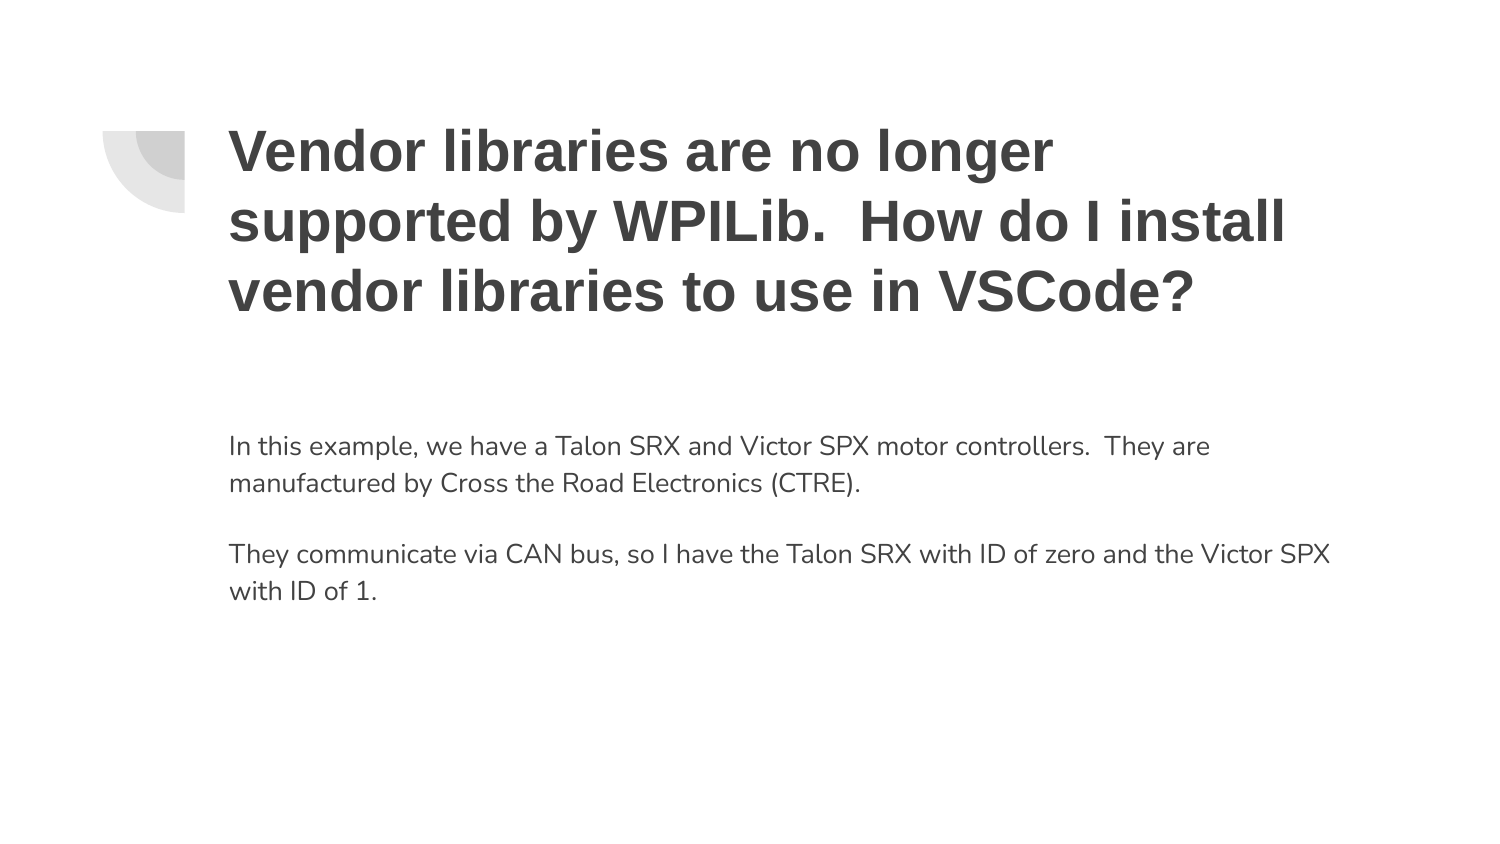

# Vendor libraries are no longer supported by WPILib.  How do I install vendor libraries to use in VSCode?

In this example, we have a Talon SRX and Victor SPX motor controllers.  They are manufactured by Cross the Road Electronics (CTRE).
They communicate via CAN bus, so I have the Talon SRX with ID of zero and the Victor SPX with ID of 1.